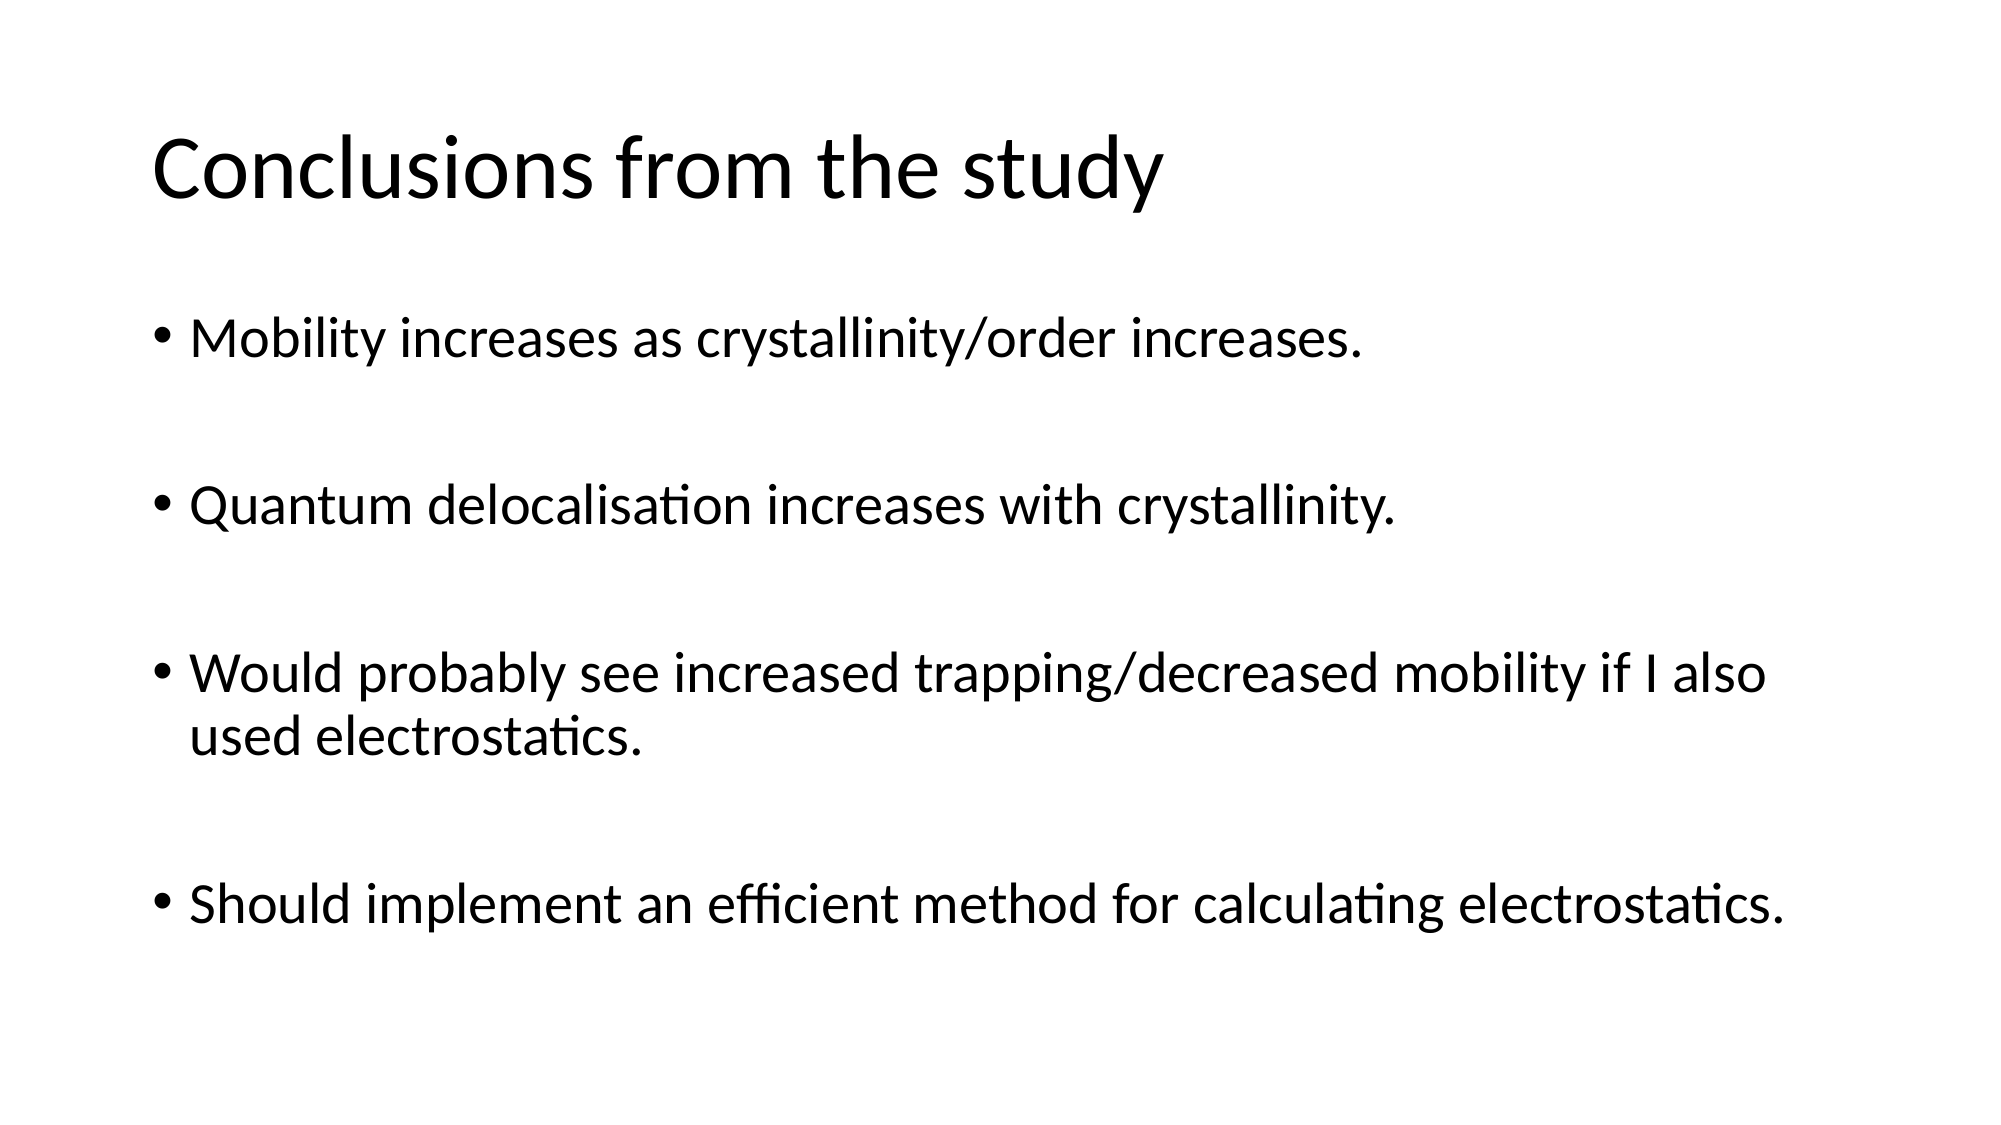

# Conclusions from the study
Mobility increases as crystallinity/order increases.

Quantum delocalisation increases with crystallinity.

Would probably see increased trapping/decreased mobility if I also used electrostatics.

Should implement an efficient method for calculating electrostatics.